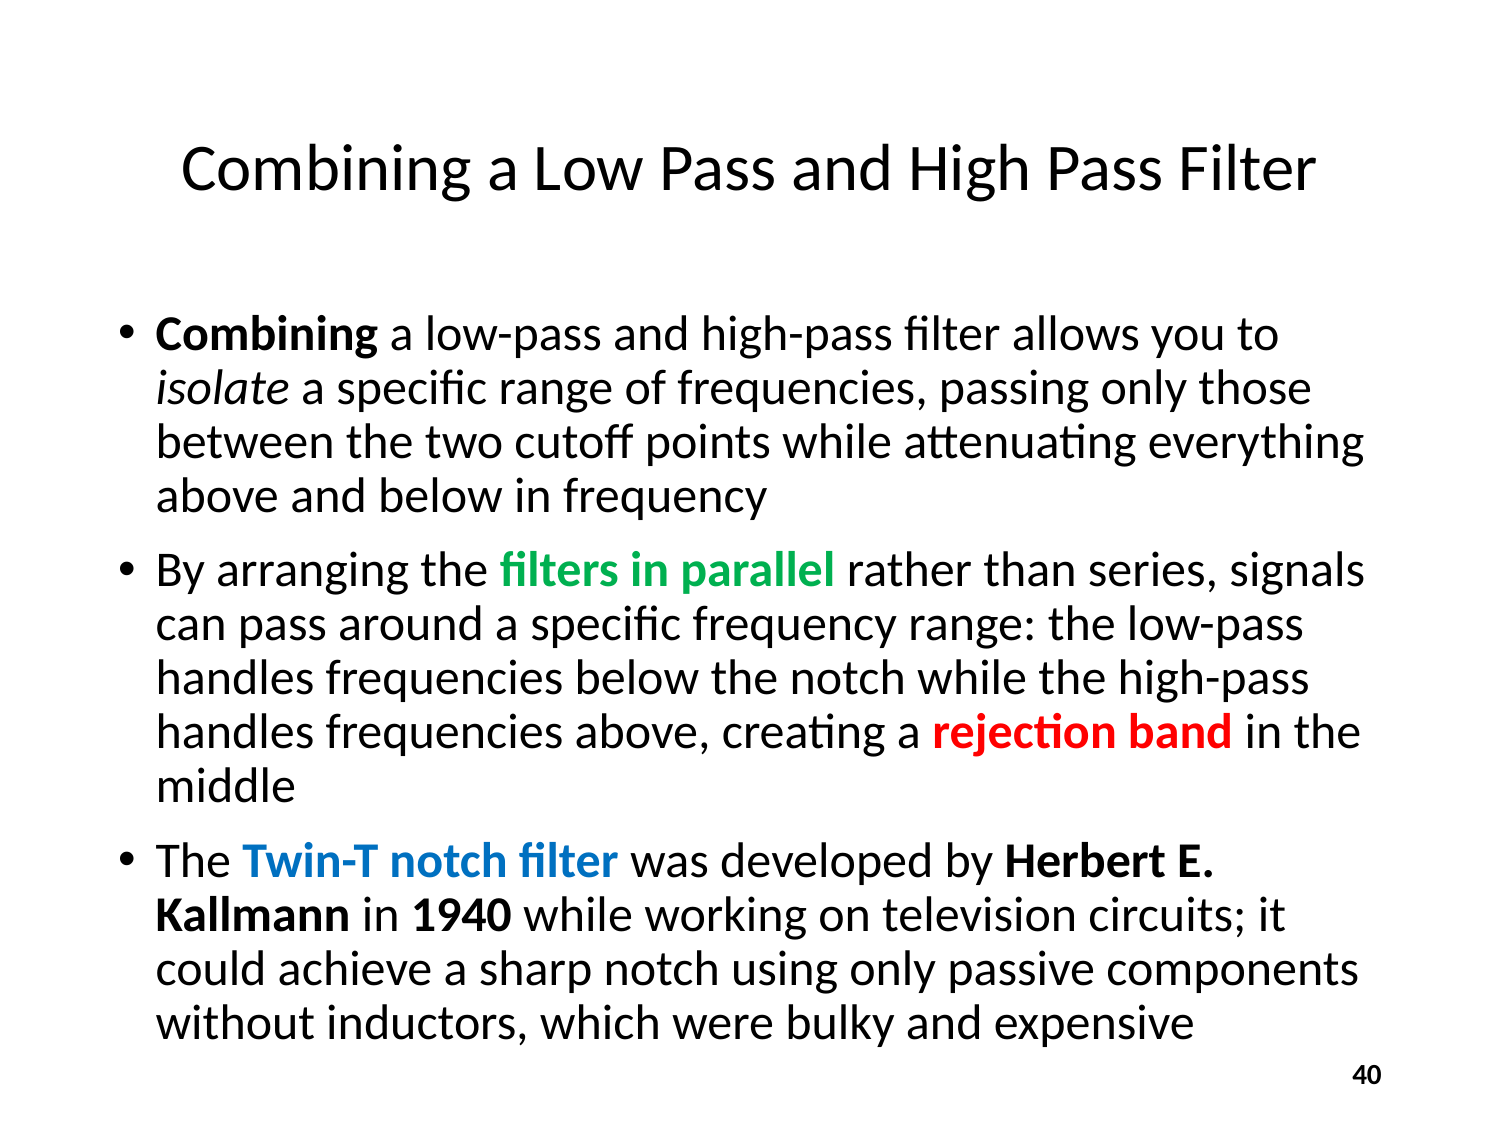

# Combining a Low Pass and High Pass Filter
Combining a low-pass and high-pass filter allows you to isolate a specific range of frequencies, passing only those between the two cutoff points while attenuating everything above and below in frequency
By arranging the filters in parallel rather than series, signals can pass around a specific frequency range: the low-pass handles frequencies below the notch while the high-pass handles frequencies above, creating a rejection band in the middle
The Twin-T notch filter was developed by Herbert E. Kallmann in 1940 while working on television circuits; it could achieve a sharp notch using only passive components without inductors, which were bulky and expensive
40